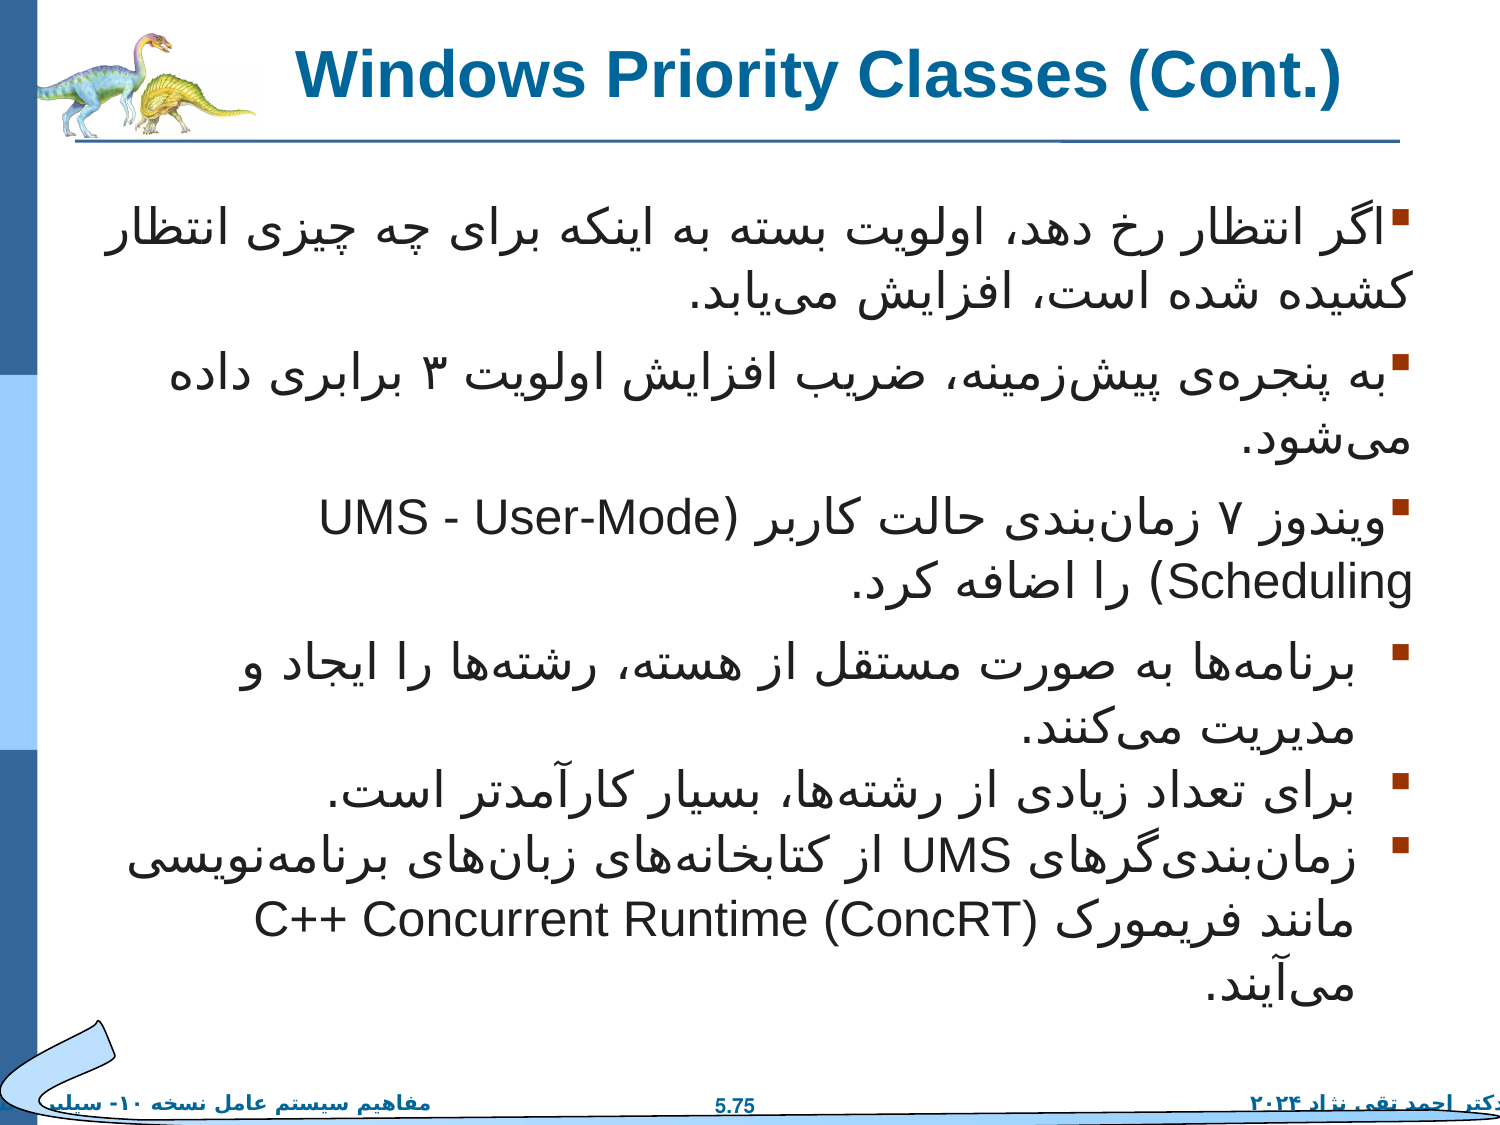

# Windows Priority Classes (Cont.)
اگر انتظار رخ دهد، اولویت بسته به اینکه برای چه چیزی انتظار کشیده شده است، افزایش می‌یابد.
به پنجره‌ی پیش‌زمینه، ضریب افزایش اولویت ۳ برابری داده می‌شود.
ویندوز ۷ زمان‌بندی حالت کاربر (UMS - User-Mode Scheduling) را اضافه کرد.
برنامه‌ها به صورت مستقل از هسته، رشته‌ها را ایجاد و مدیریت می‌کنند.
برای تعداد زیادی از رشته‌ها، بسیار کارآمدتر است.
زمان‌بندی‌گرهای UMS از کتابخانه‌های زبان‌های برنامه‌نویسی مانند فریمورک C++ Concurrent Runtime (ConcRT) می‌آیند.